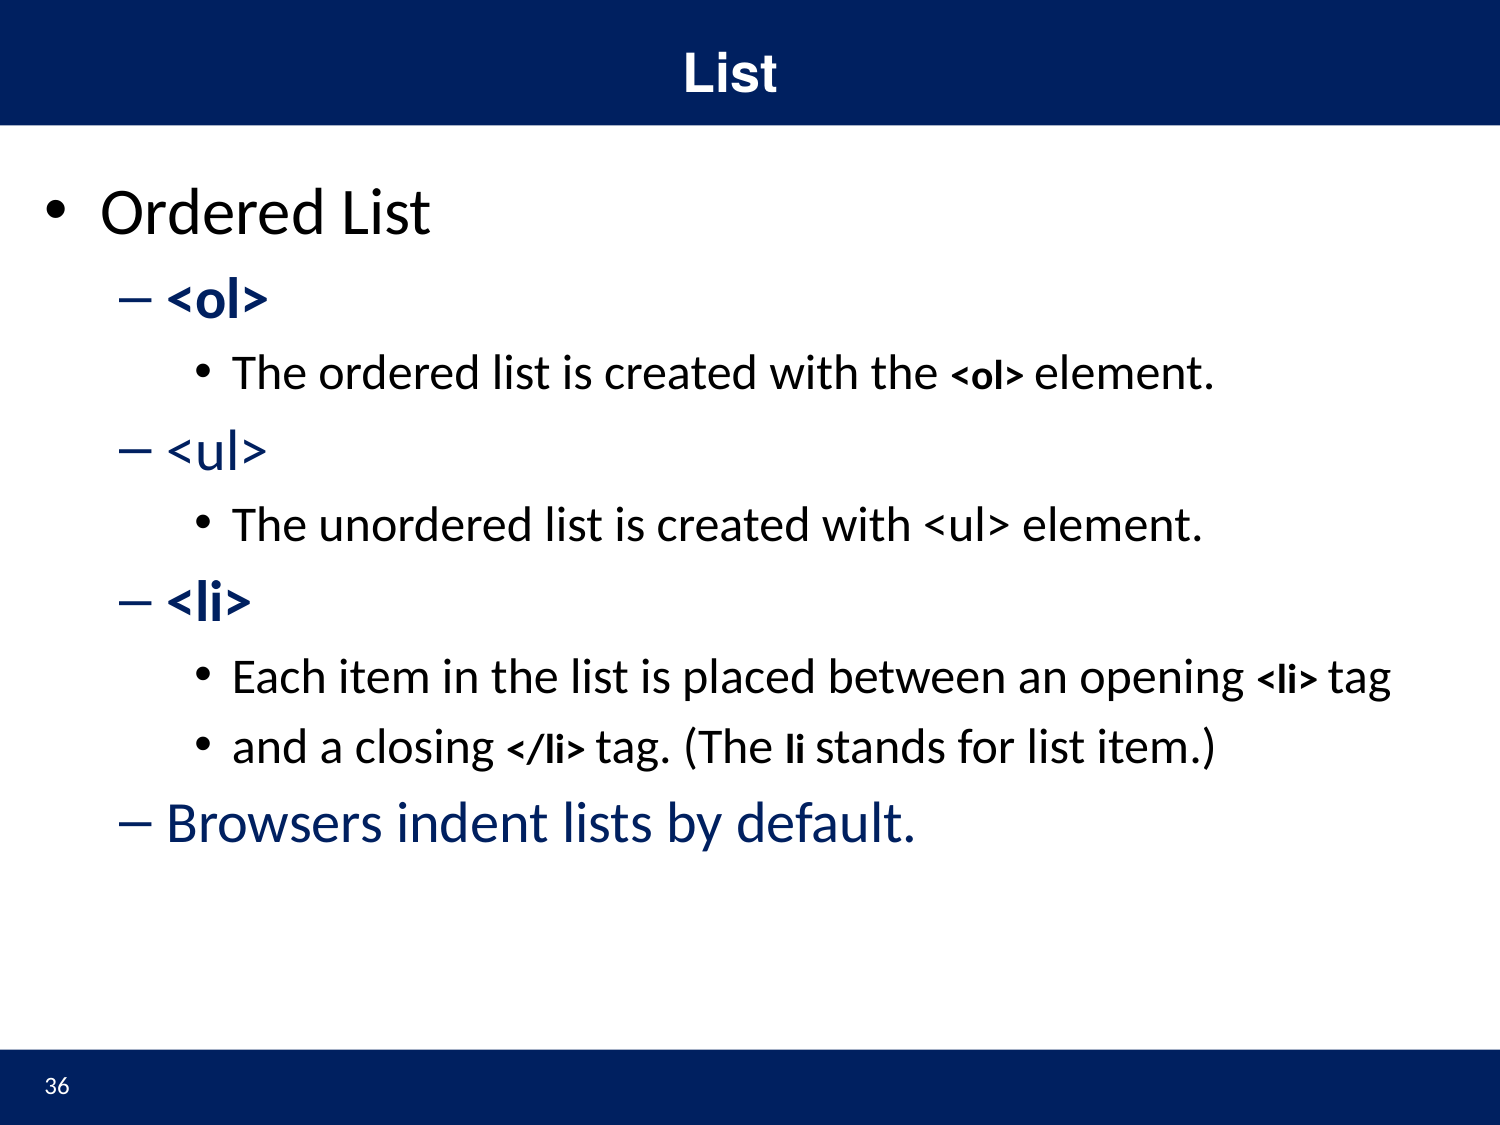

# List
Ordered List
<ol>
The ordered list is created with the <ol> element.
<ul>
The unordered list is created with <ul> element.
<li>
Each item in the list is placed between an opening <li> tag
and a closing </li> tag. (The li stands for list item.)
Browsers indent lists by default.
36